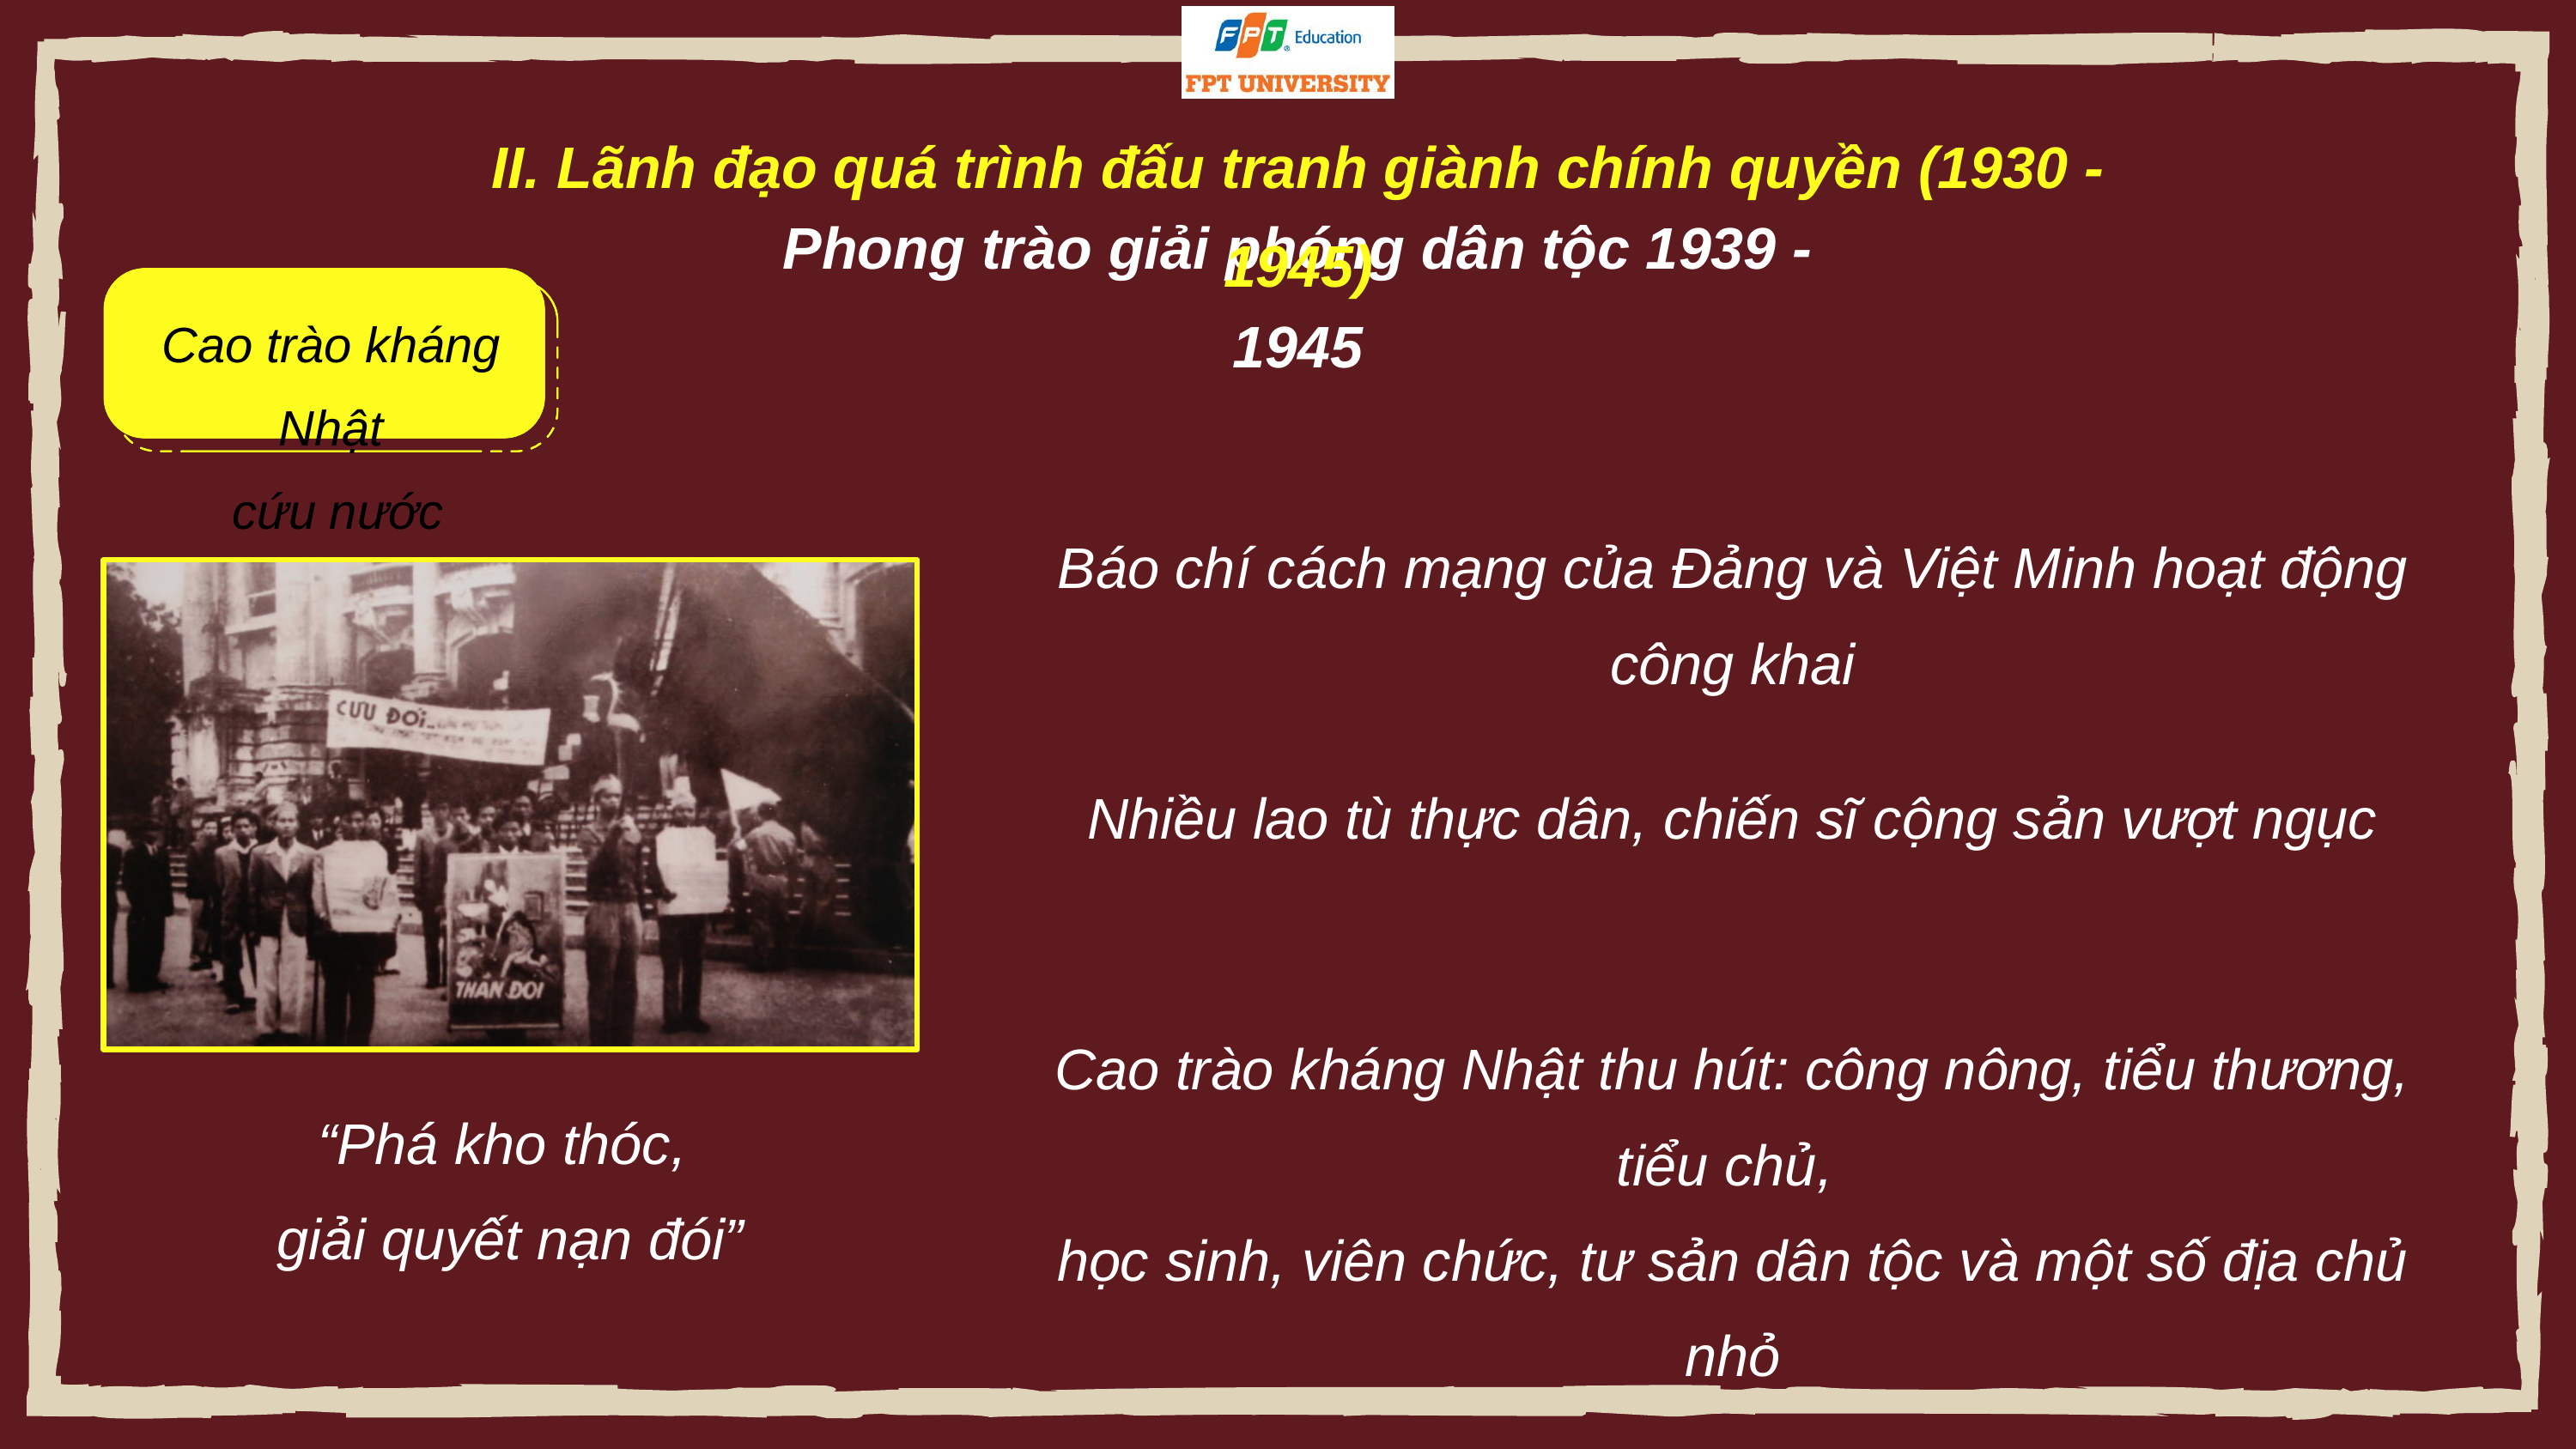

II. Lãnh đạo quá trình đấu tranh giành chính quyền (1930 - 1945)
Phong trào giải phóng dân tộc 1939 - 1945

Cao trào kháng Nhật
 cứu nước
Báo chí cách mạng của Đảng và Việt Minh hoạt động công khai

Nhiều lao tù thực dân, chiến sĩ cộng sản vượt ngục
Cao trào kháng Nhật thu hút: công nông, tiểu thương, tiểu chủ,
học sinh, viên chức, tư sản dân tộc và một số địa chủ nhỏ
“Phá kho thóc,
giải quyết nạn đói”